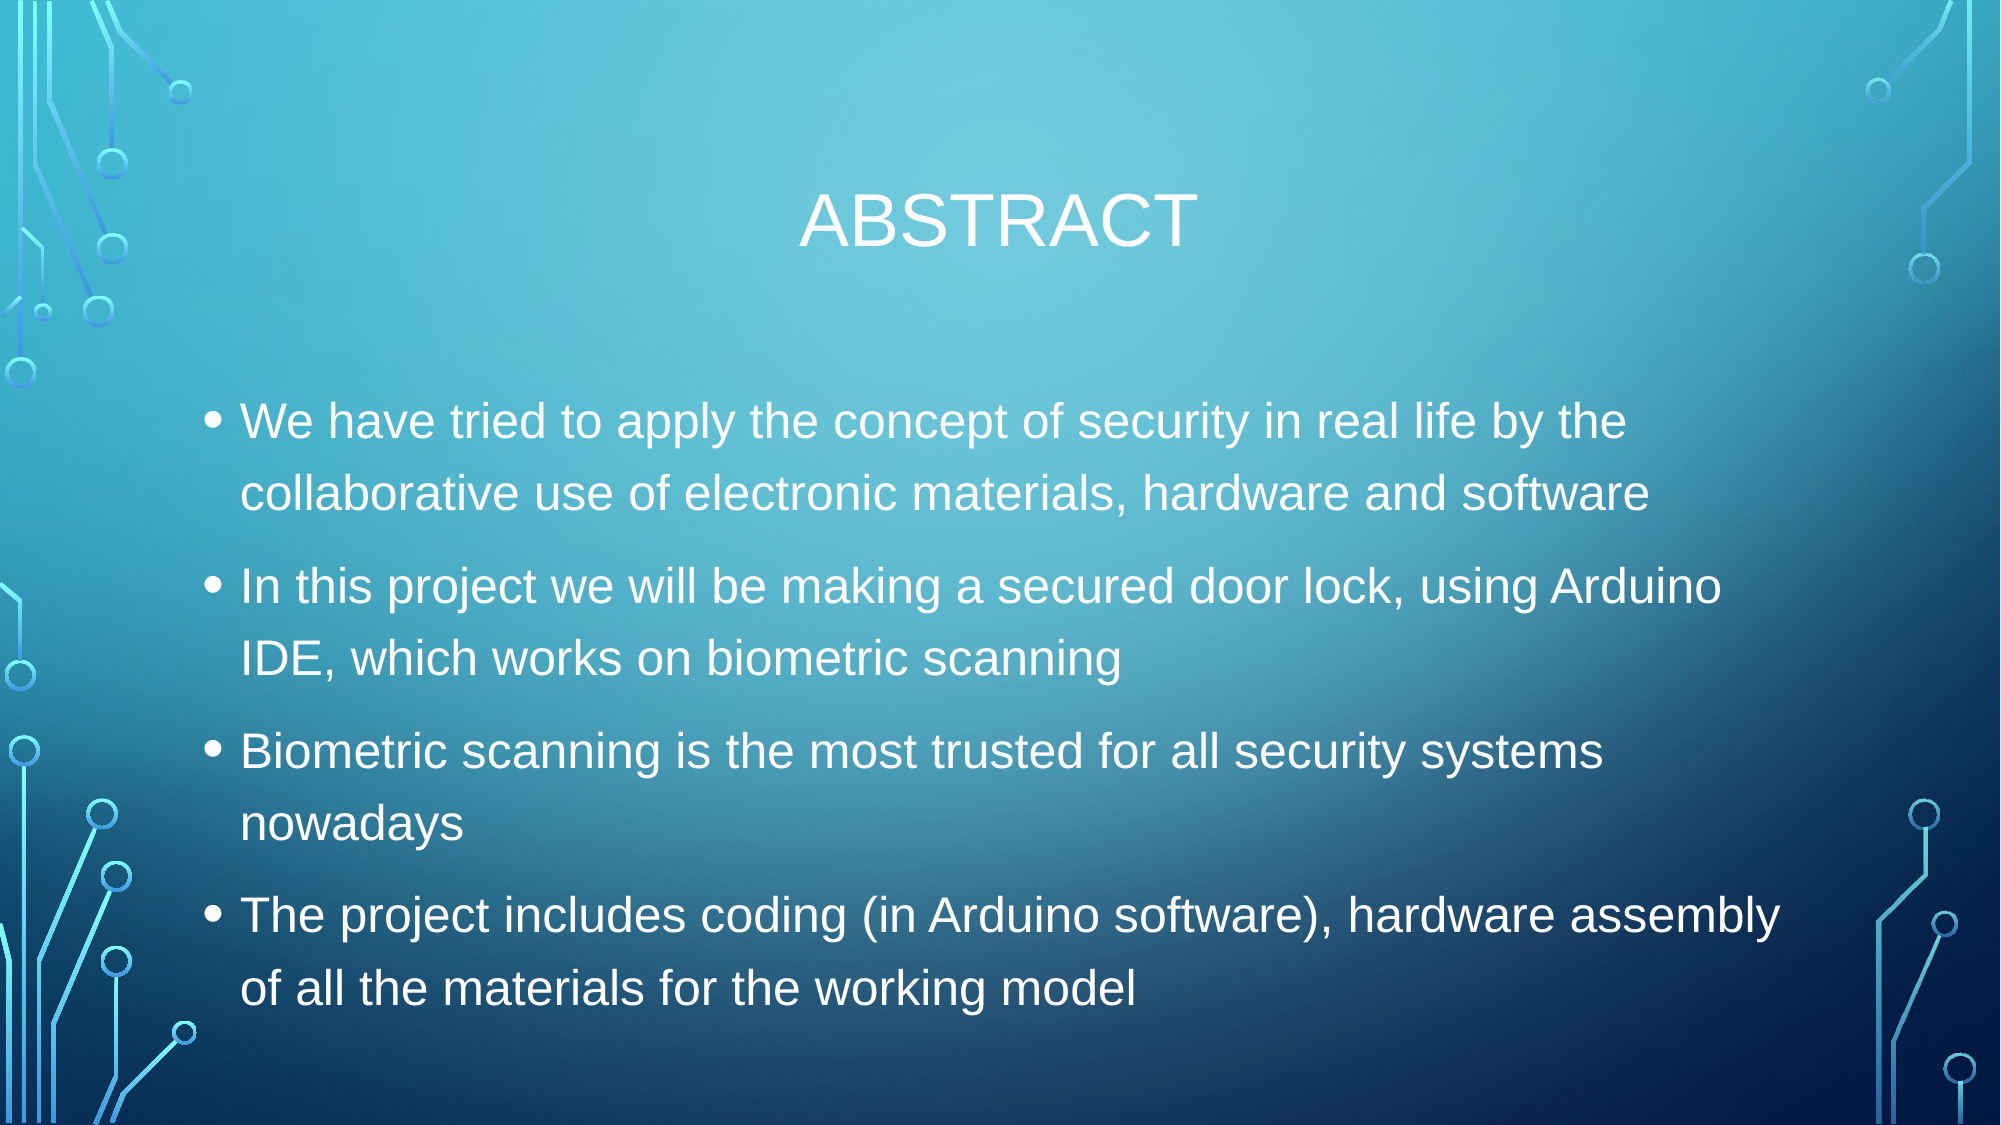

# Abstract
We have tried to apply the concept of security in real life by the collaborative use of electronic materials, hardware and software
In this project we will be making a secured door lock, using Arduino IDE, which works on biometric scanning
Biometric scanning is the most trusted for all security systems nowadays
The project includes coding (in Arduino software), hardware assembly of all the materials for the working model